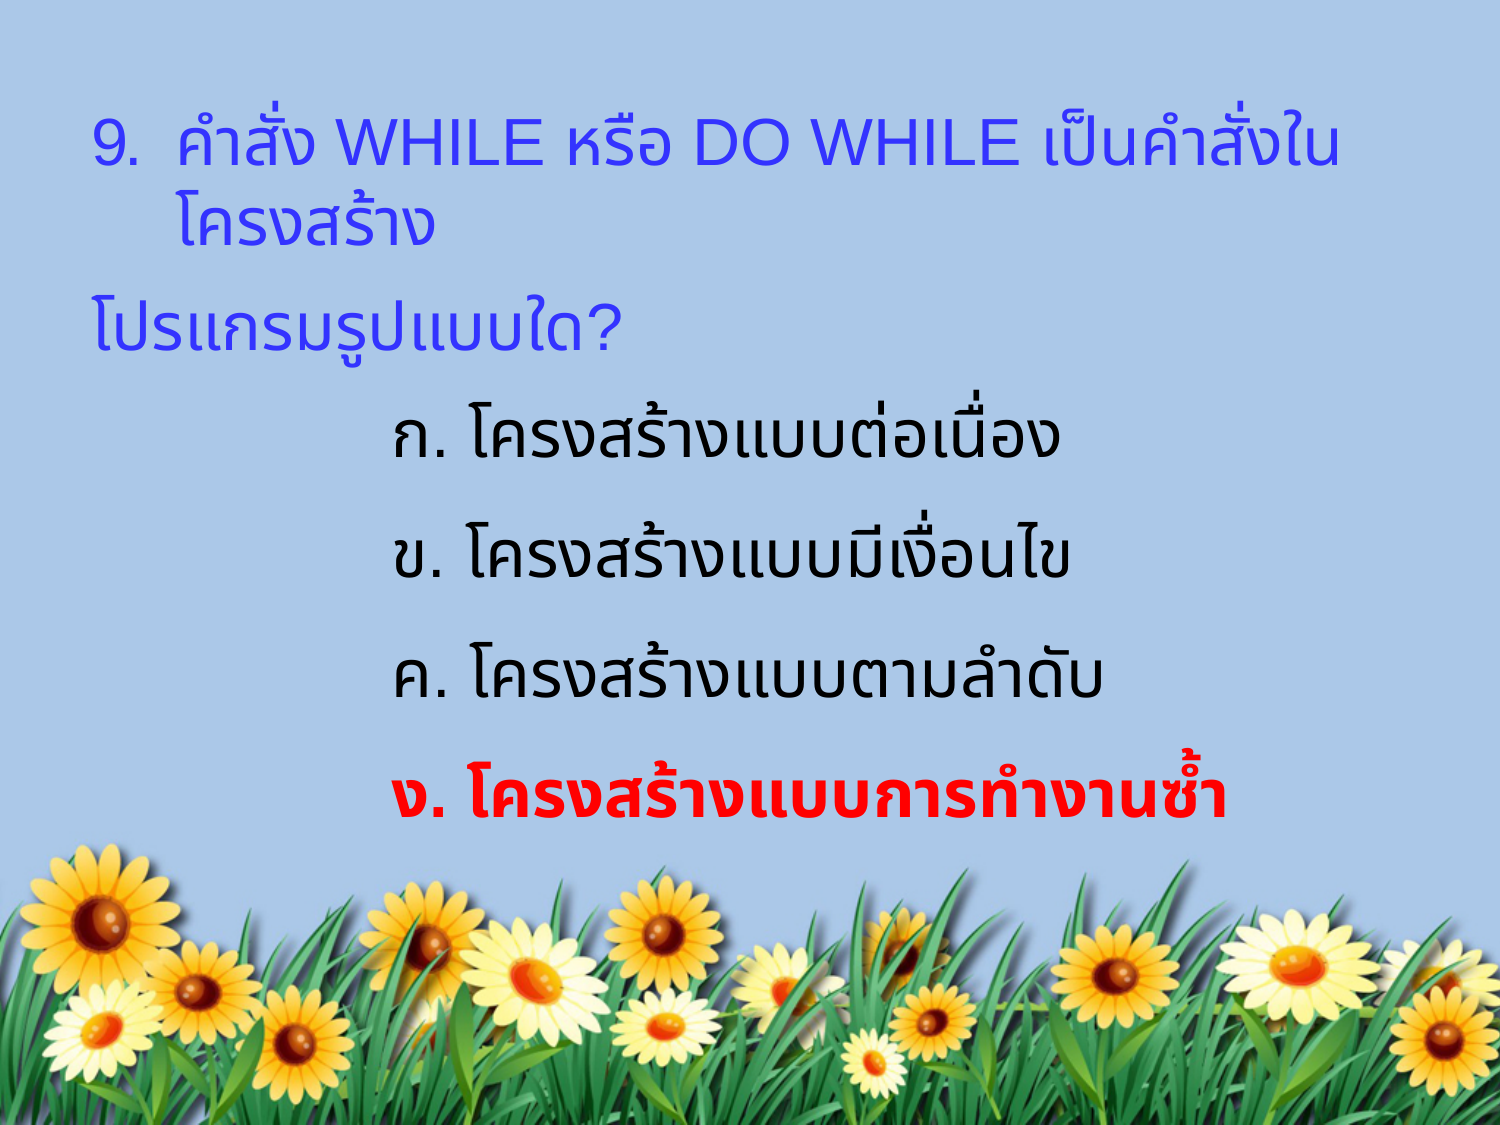

คำสั่ง WHILE หรือ DO WHILE เป็นคำสั่งในโครงสร้าง

โปรแกรมรูปแบบใด?

		ก. โครงสร้างแบบต่อเนื่อง

		ข. โครงสร้างแบบมีเงื่อนไข

		ค. โครงสร้างแบบตามลำดับ

		ง. โครงสร้างแบบการทำงานซ้ำ